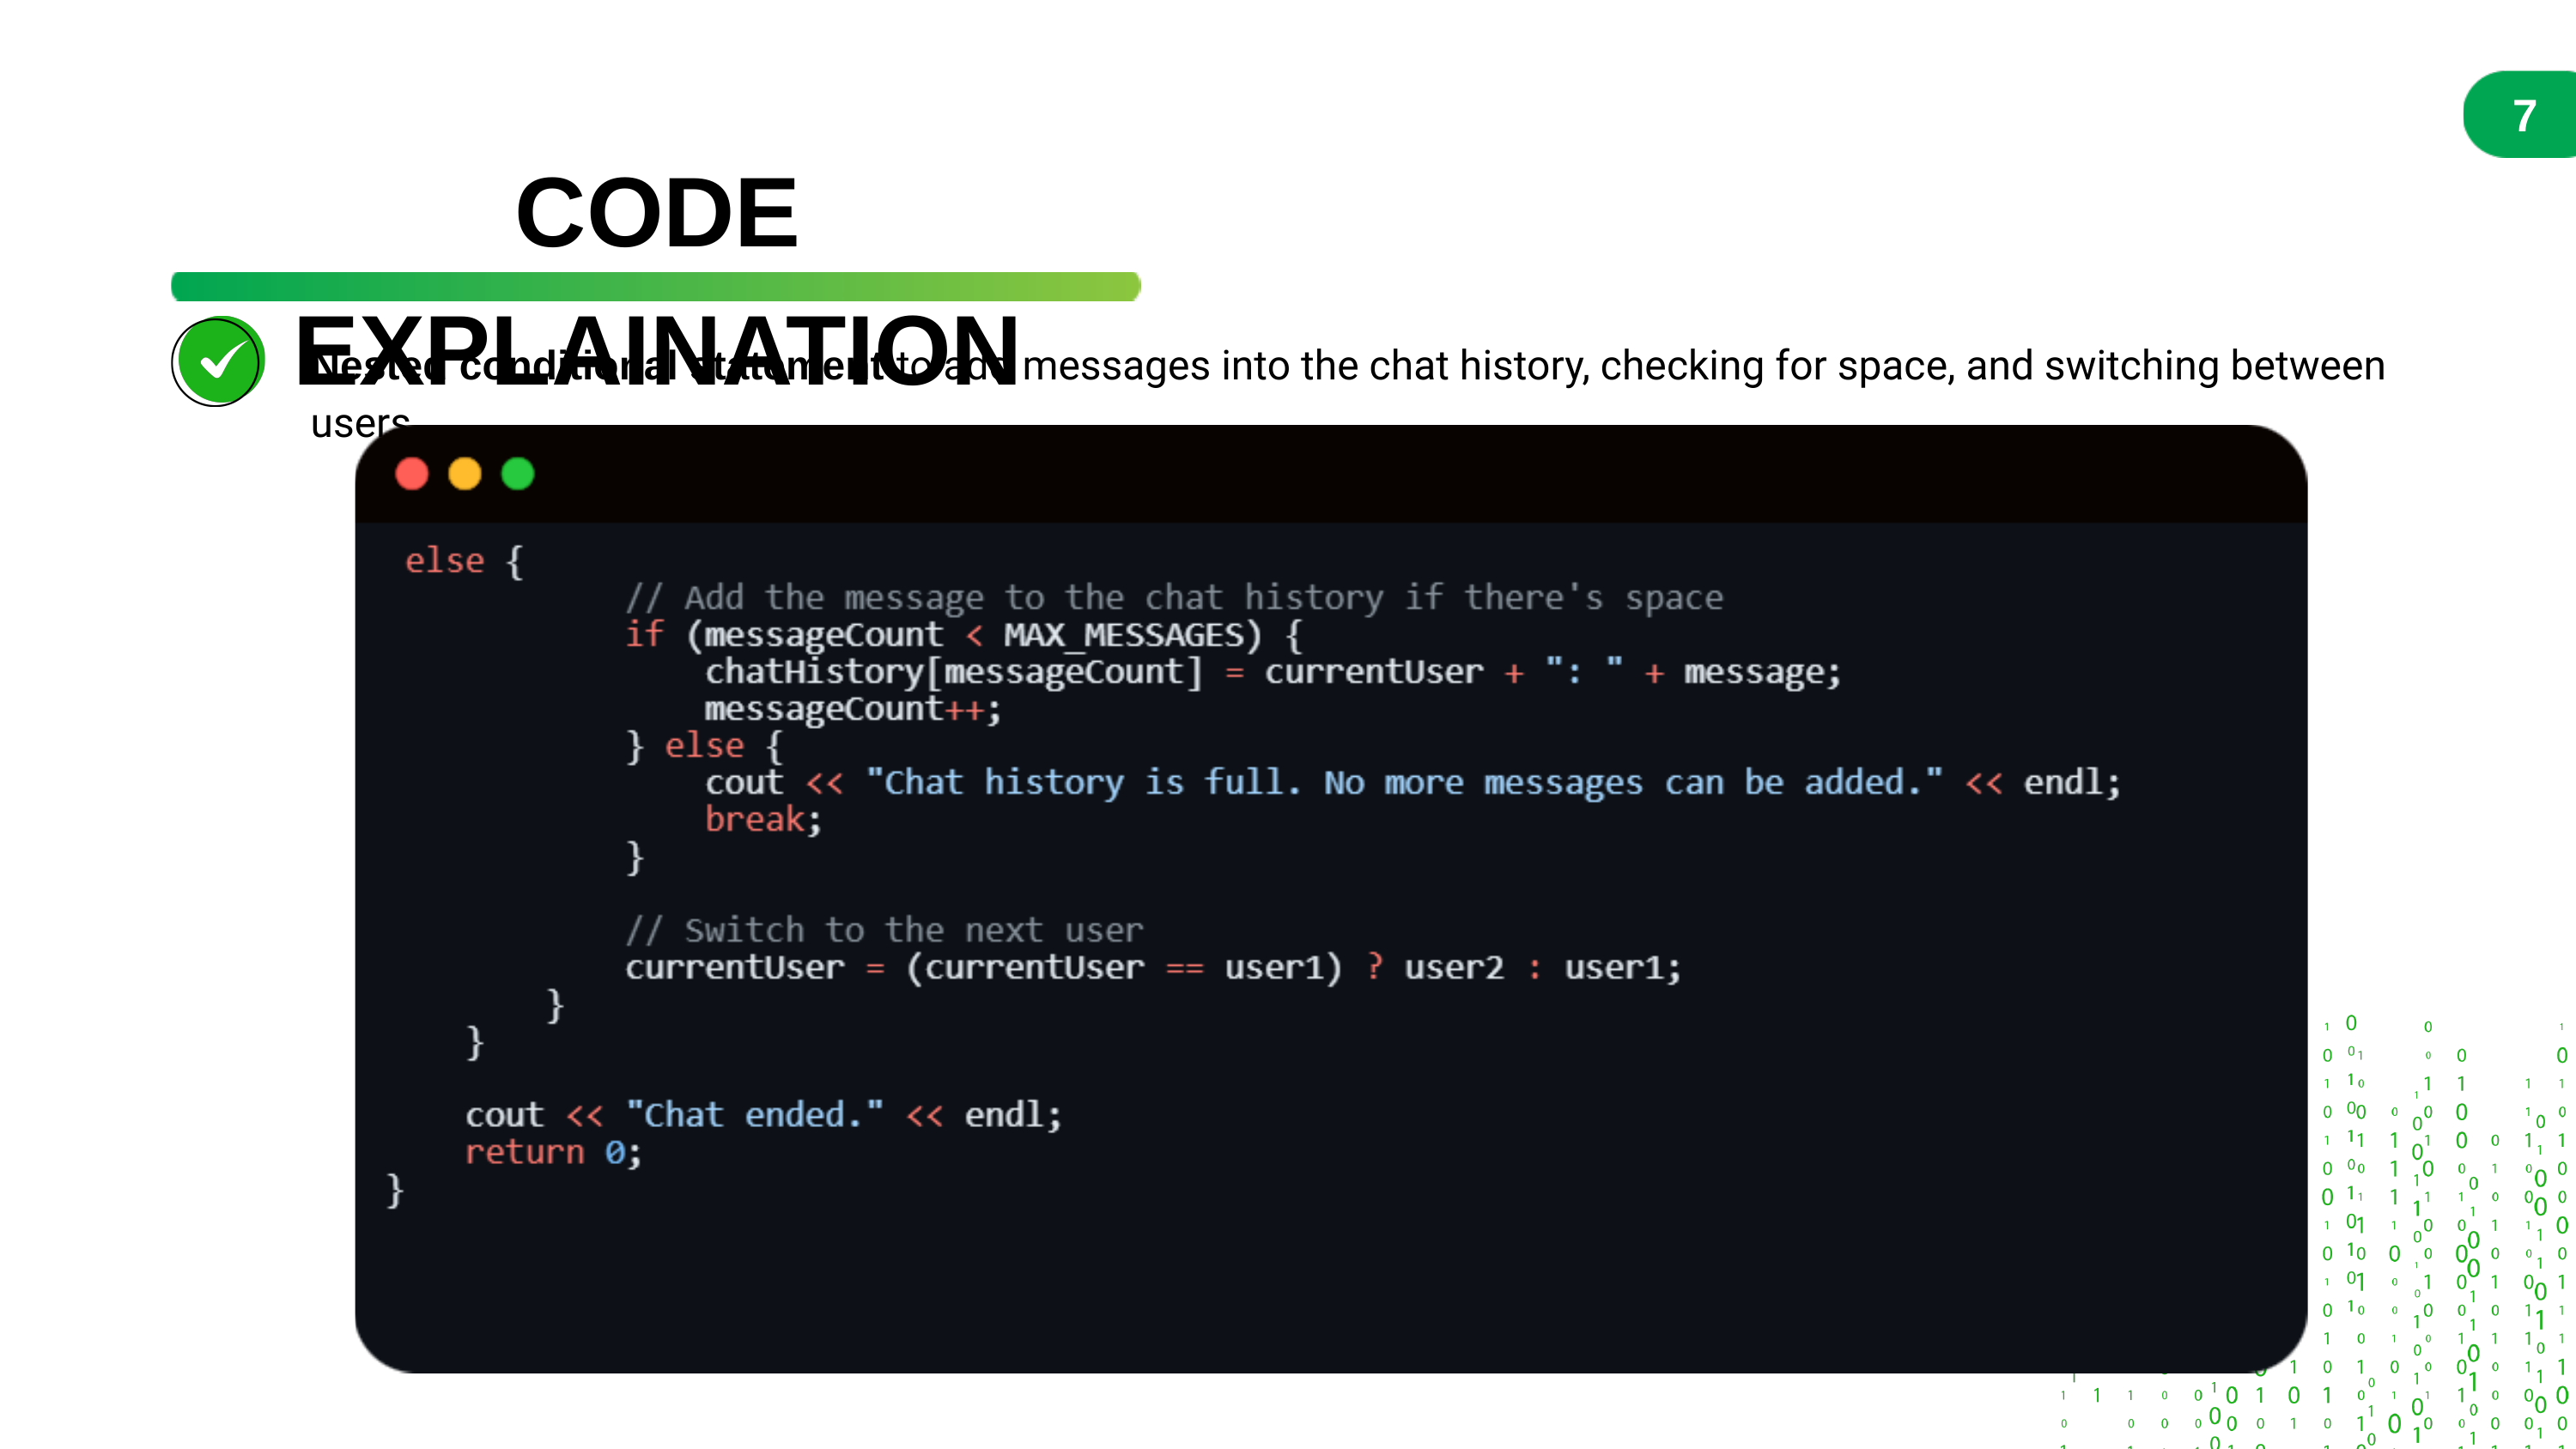

7
CODE EXPLAINATION

Nested conditional statement to add messages into the chat history, checking for space, and switching between users.